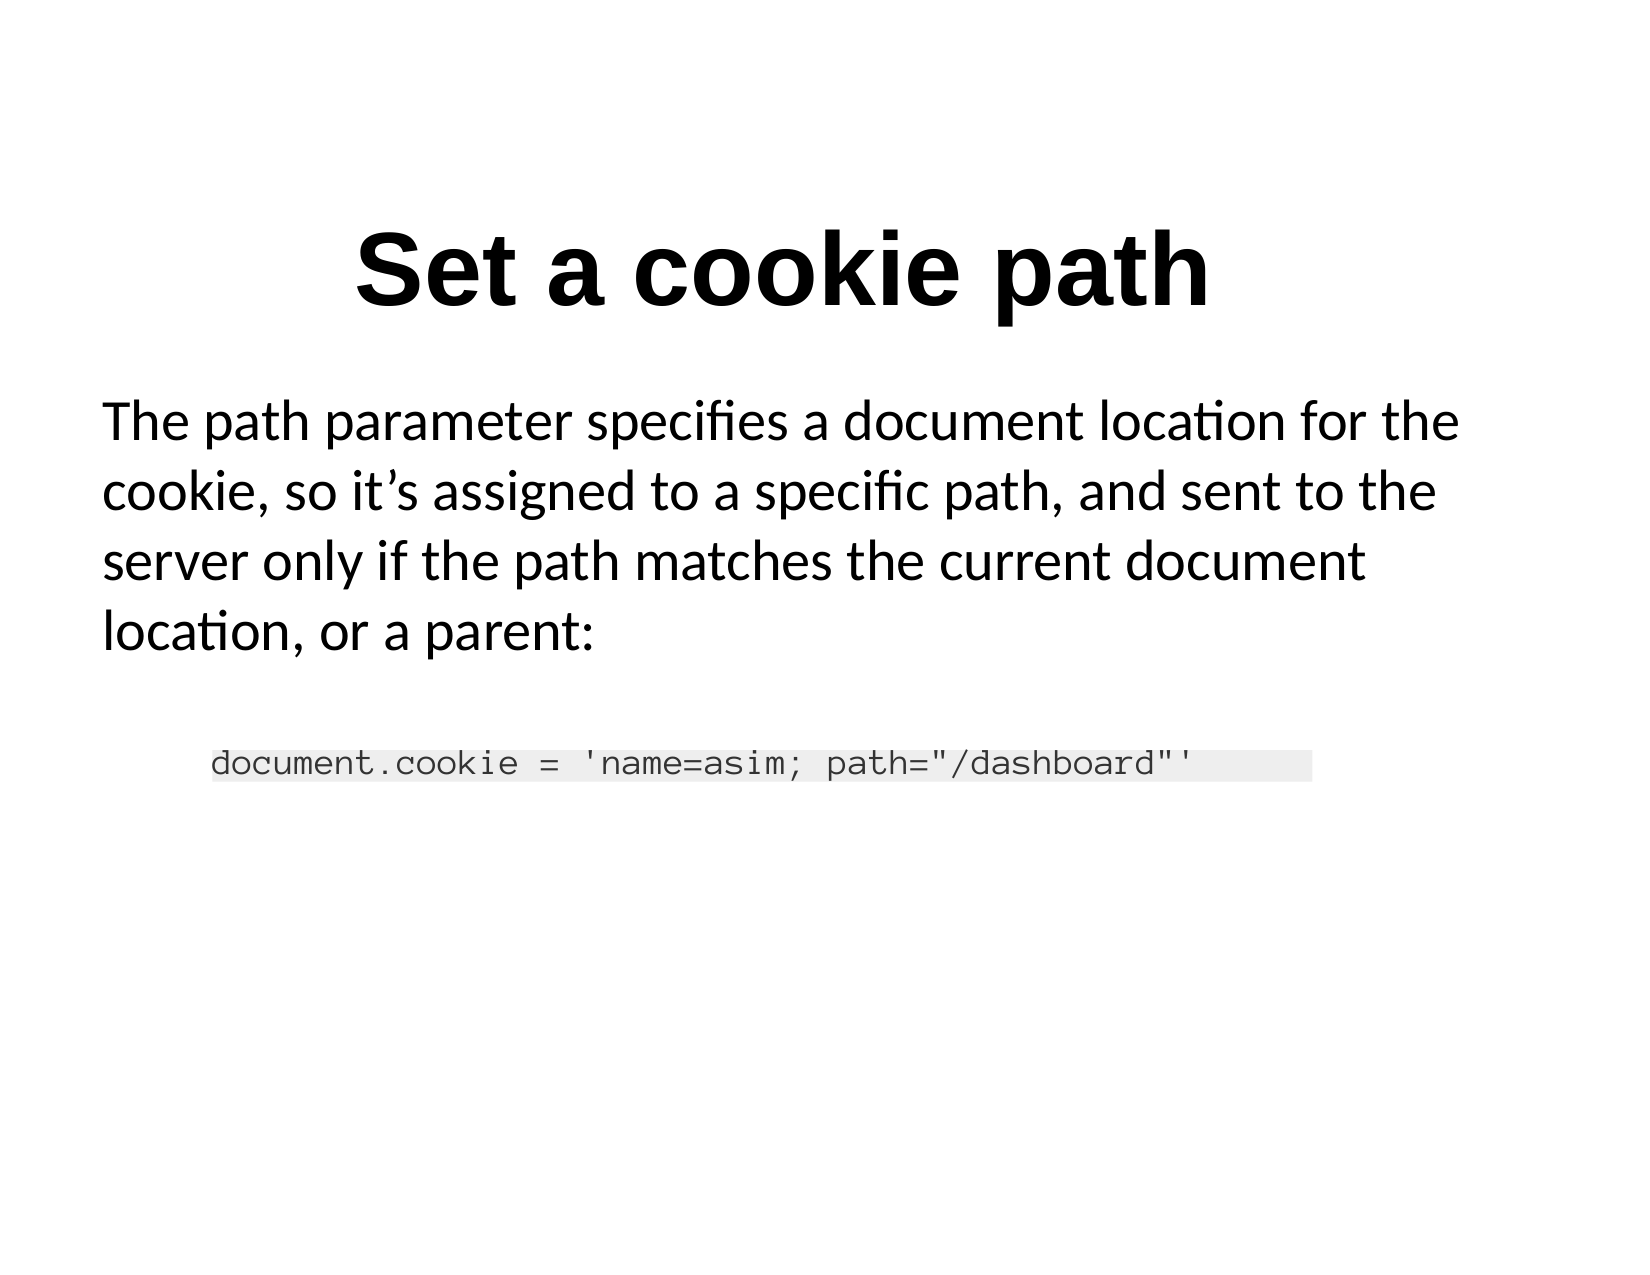

# Set a cookie path
The path parameter specifies a document location for the cookie, so it’s assigned to a specific path, and sent to the server only if the path matches the current document location, or a parent:
document.cookie = 'name=asim; path="/dashboard"'